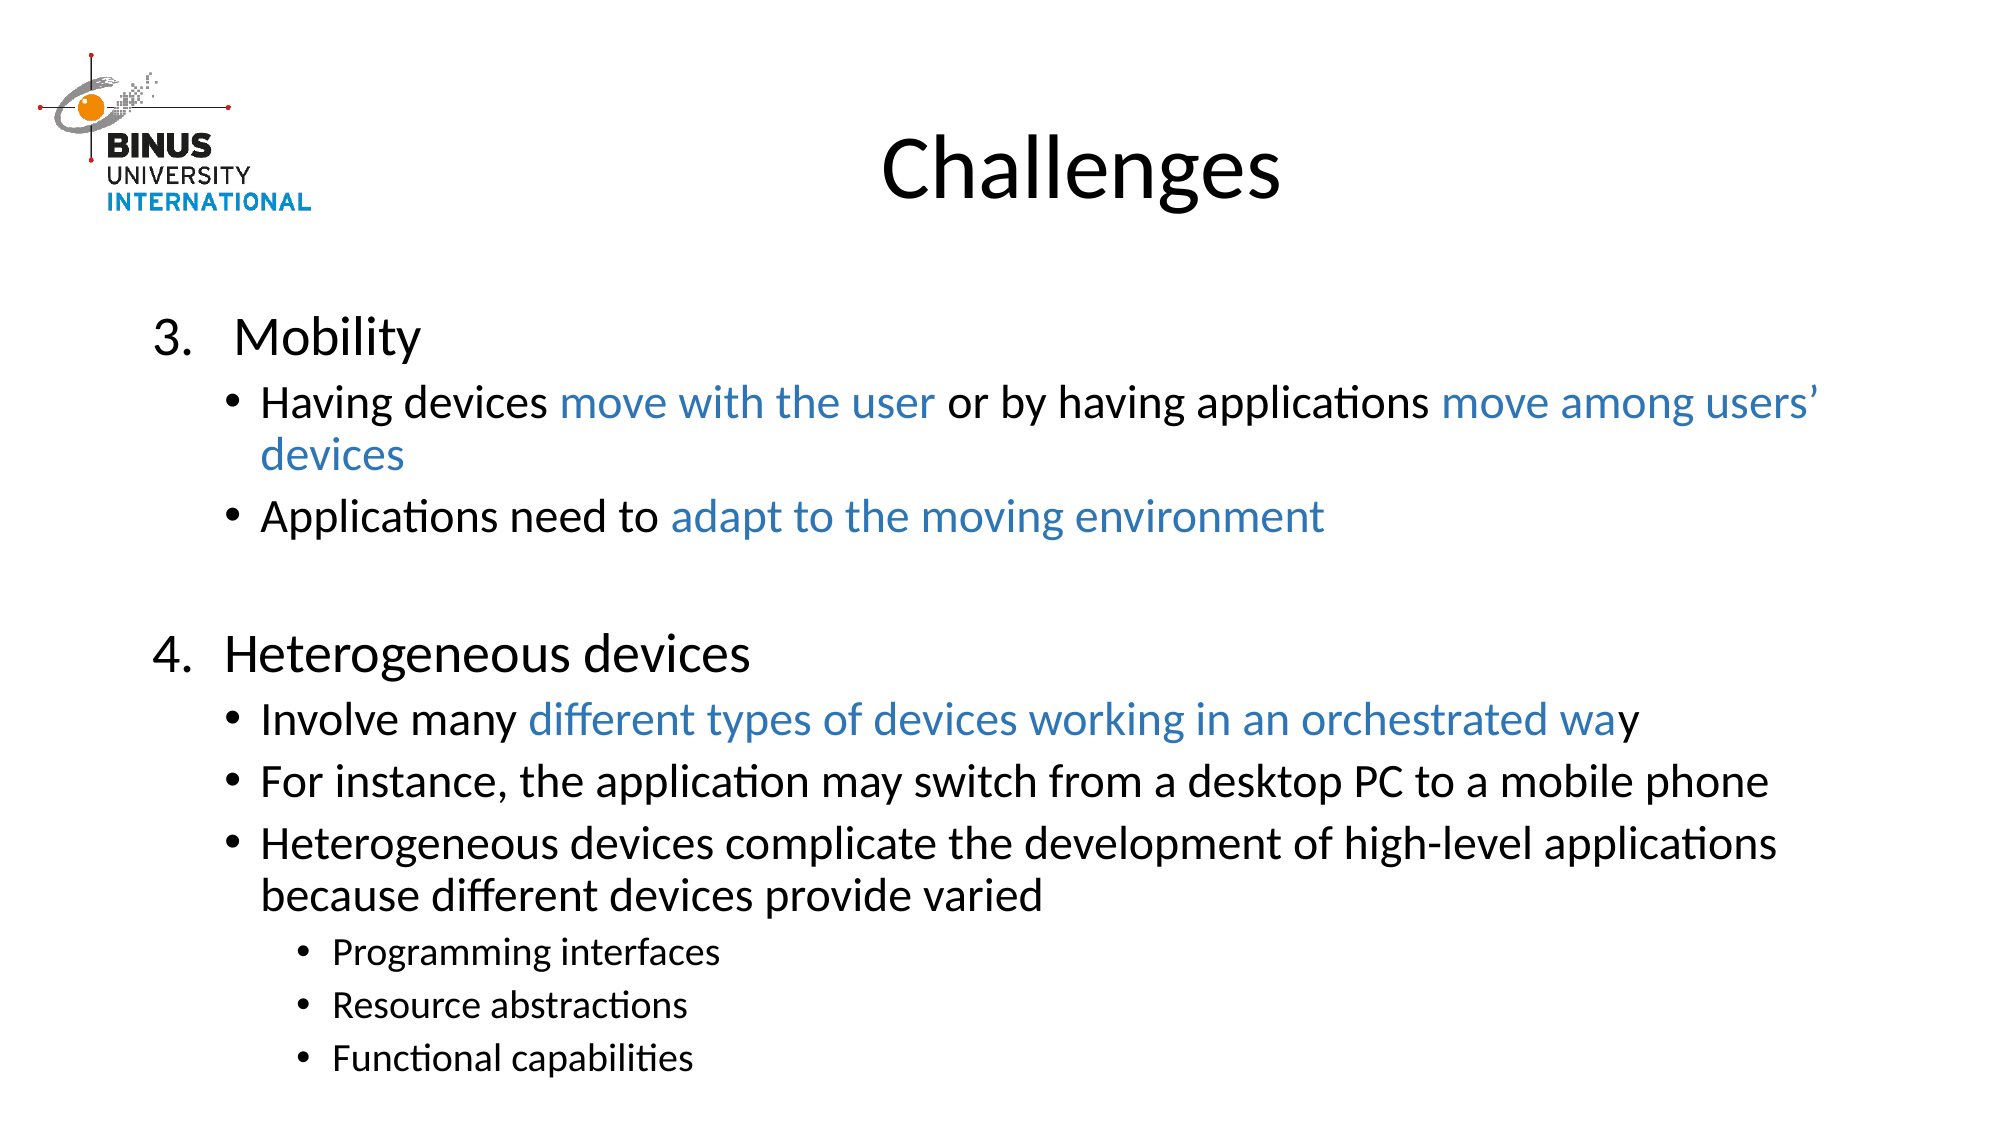

# Challenges
Mobility
Having devices move with the user or by having applications move among users’ devices
Applications need to adapt to the moving environment

Heterogeneous devices
Involve many different types of devices working in an orchestrated way
For instance, the application may switch from a desktop PC to a mobile phone
Heterogeneous devices complicate the development of high-level applications because different devices provide varied
Programming interfaces
Resource abstractions
Functional capabilities